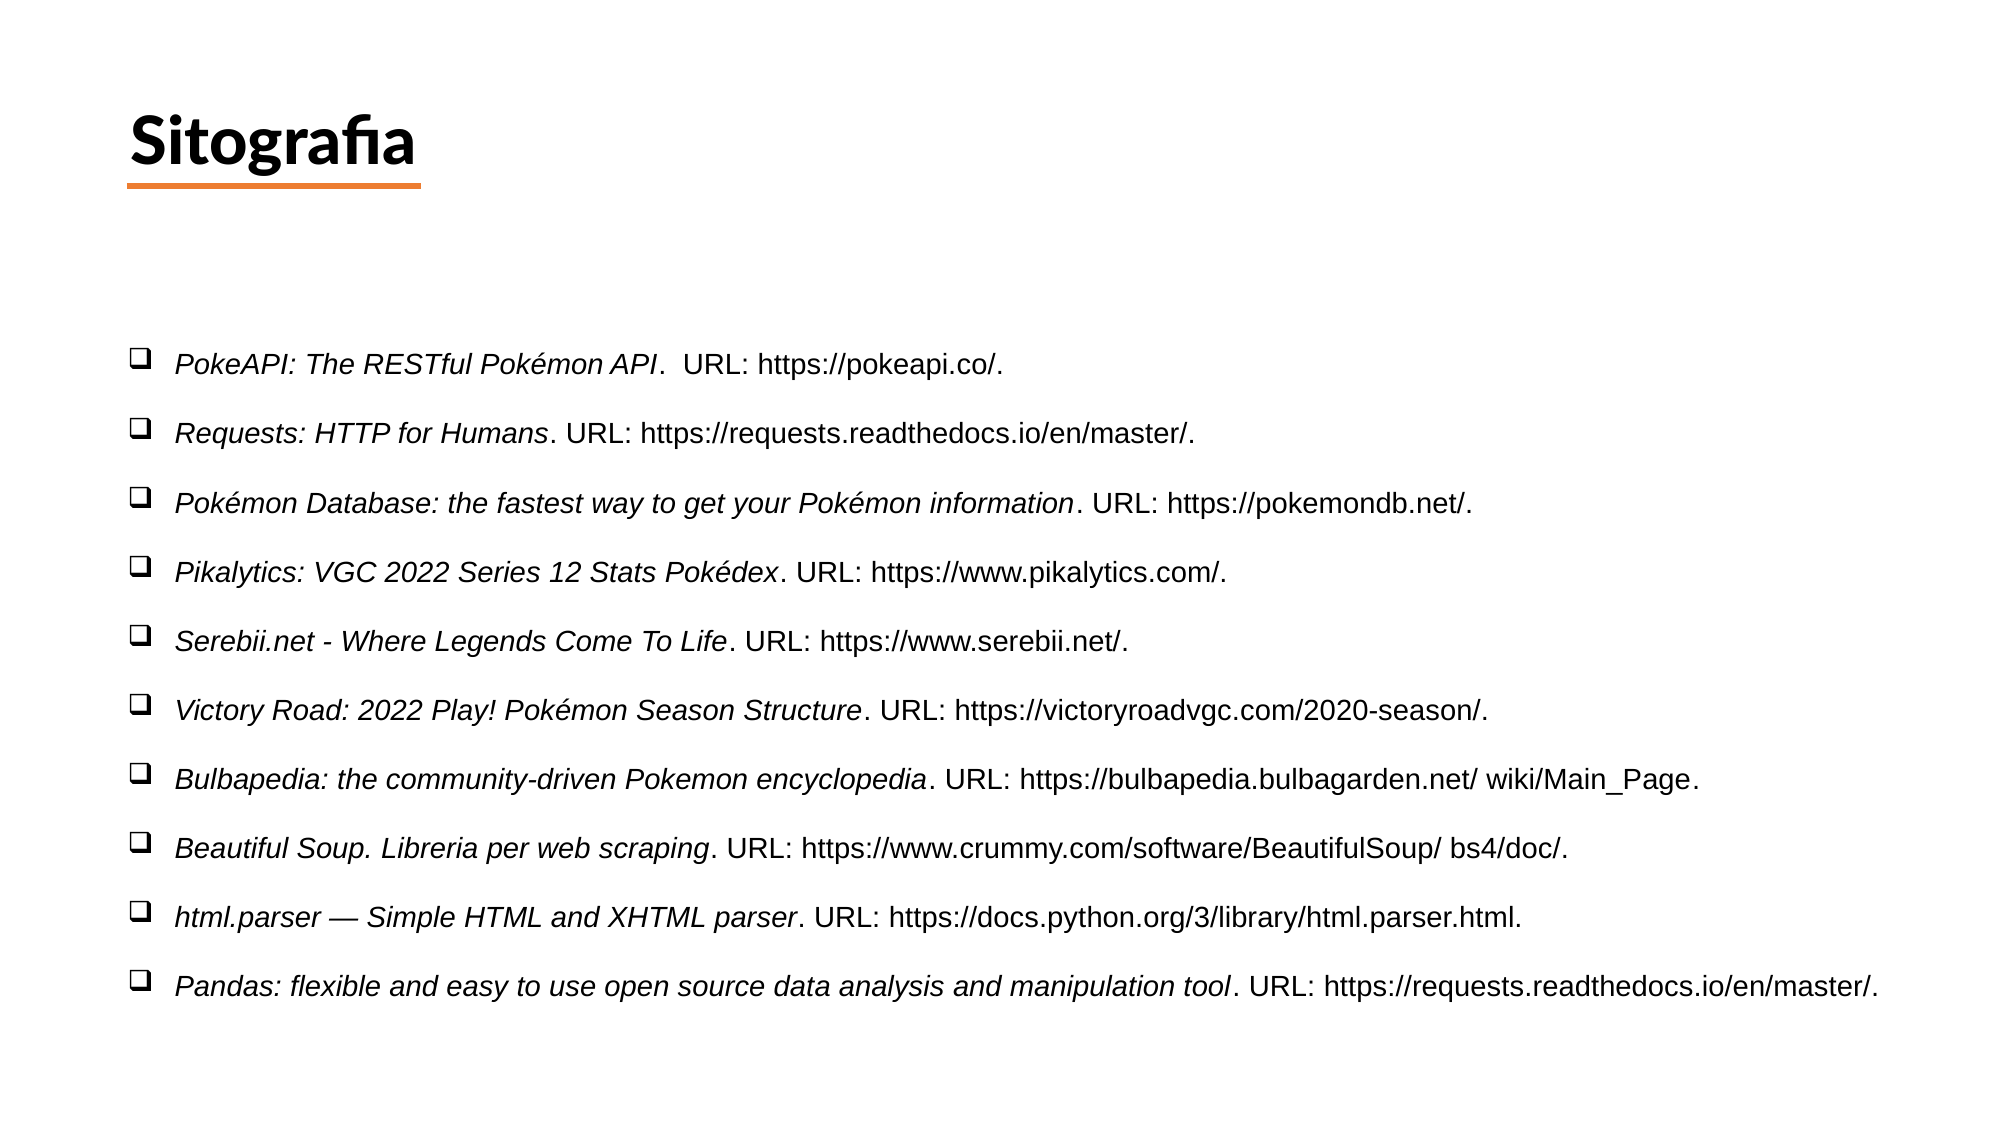

Sitografia
PokeAPI: The RESTful Pokémon API.  URL: https://pokeapi.co/.
Requests: HTTP for Humans. URL: https://requests.readthedocs.io/en/master/.
Pokémon Database: the fastest way to get your Pokémon information. URL: https://pokemondb.net/.
Pikalytics: VGC 2022 Series 12 Stats Pokédex. URL: https://www.pikalytics.com/.
Serebii.net - Where Legends Come To Life. URL: https://www.serebii.net/.
Victory Road: 2022 Play! Pokémon Season Structure. URL: https://victoryroadvgc.com/2020-season/.
Bulbapedia: the community-driven Pokemon encyclopedia. URL: https://bulbapedia.bulbagarden.net/ wiki/Main_Page.
Beautiful Soup. Libreria per web scraping. URL: https://www.crummy.com/software/BeautifulSoup/ bs4/doc/.
html.parser — Simple HTML and XHTML parser. URL: https://docs.python.org/3/library/html.parser.html.
Pandas: flexible and easy to use open source data analysis and manipulation tool. URL: https://requests.readthedocs.io/en/master/.